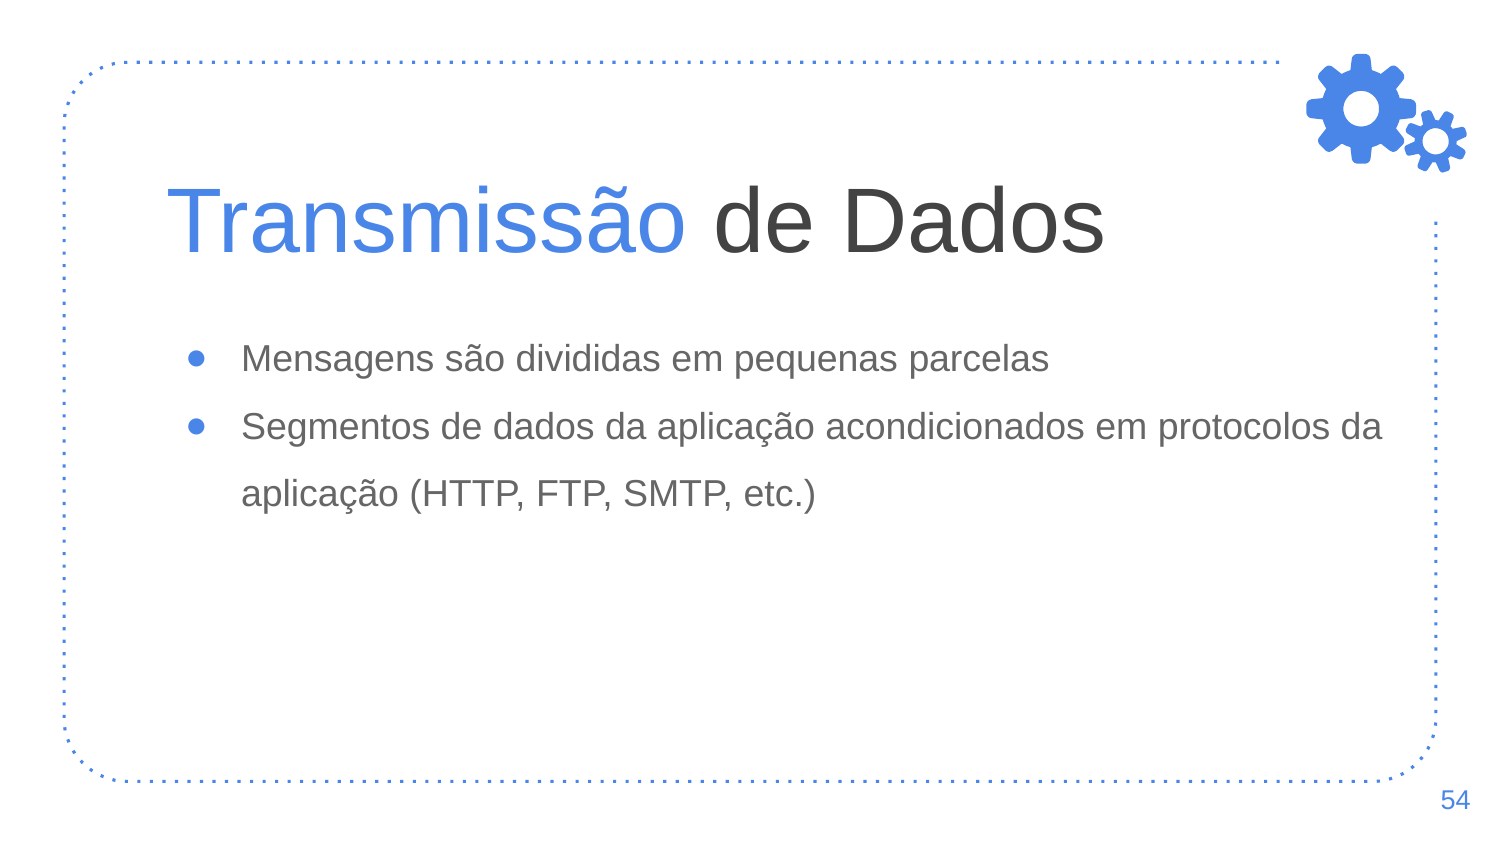

# Transmissão de Dados
Mensagens são divididas em pequenas parcelas
Segmentos de dados da aplicação acondicionados em protocolos da aplicação (HTTP, FTP, SMTP, etc.)
54